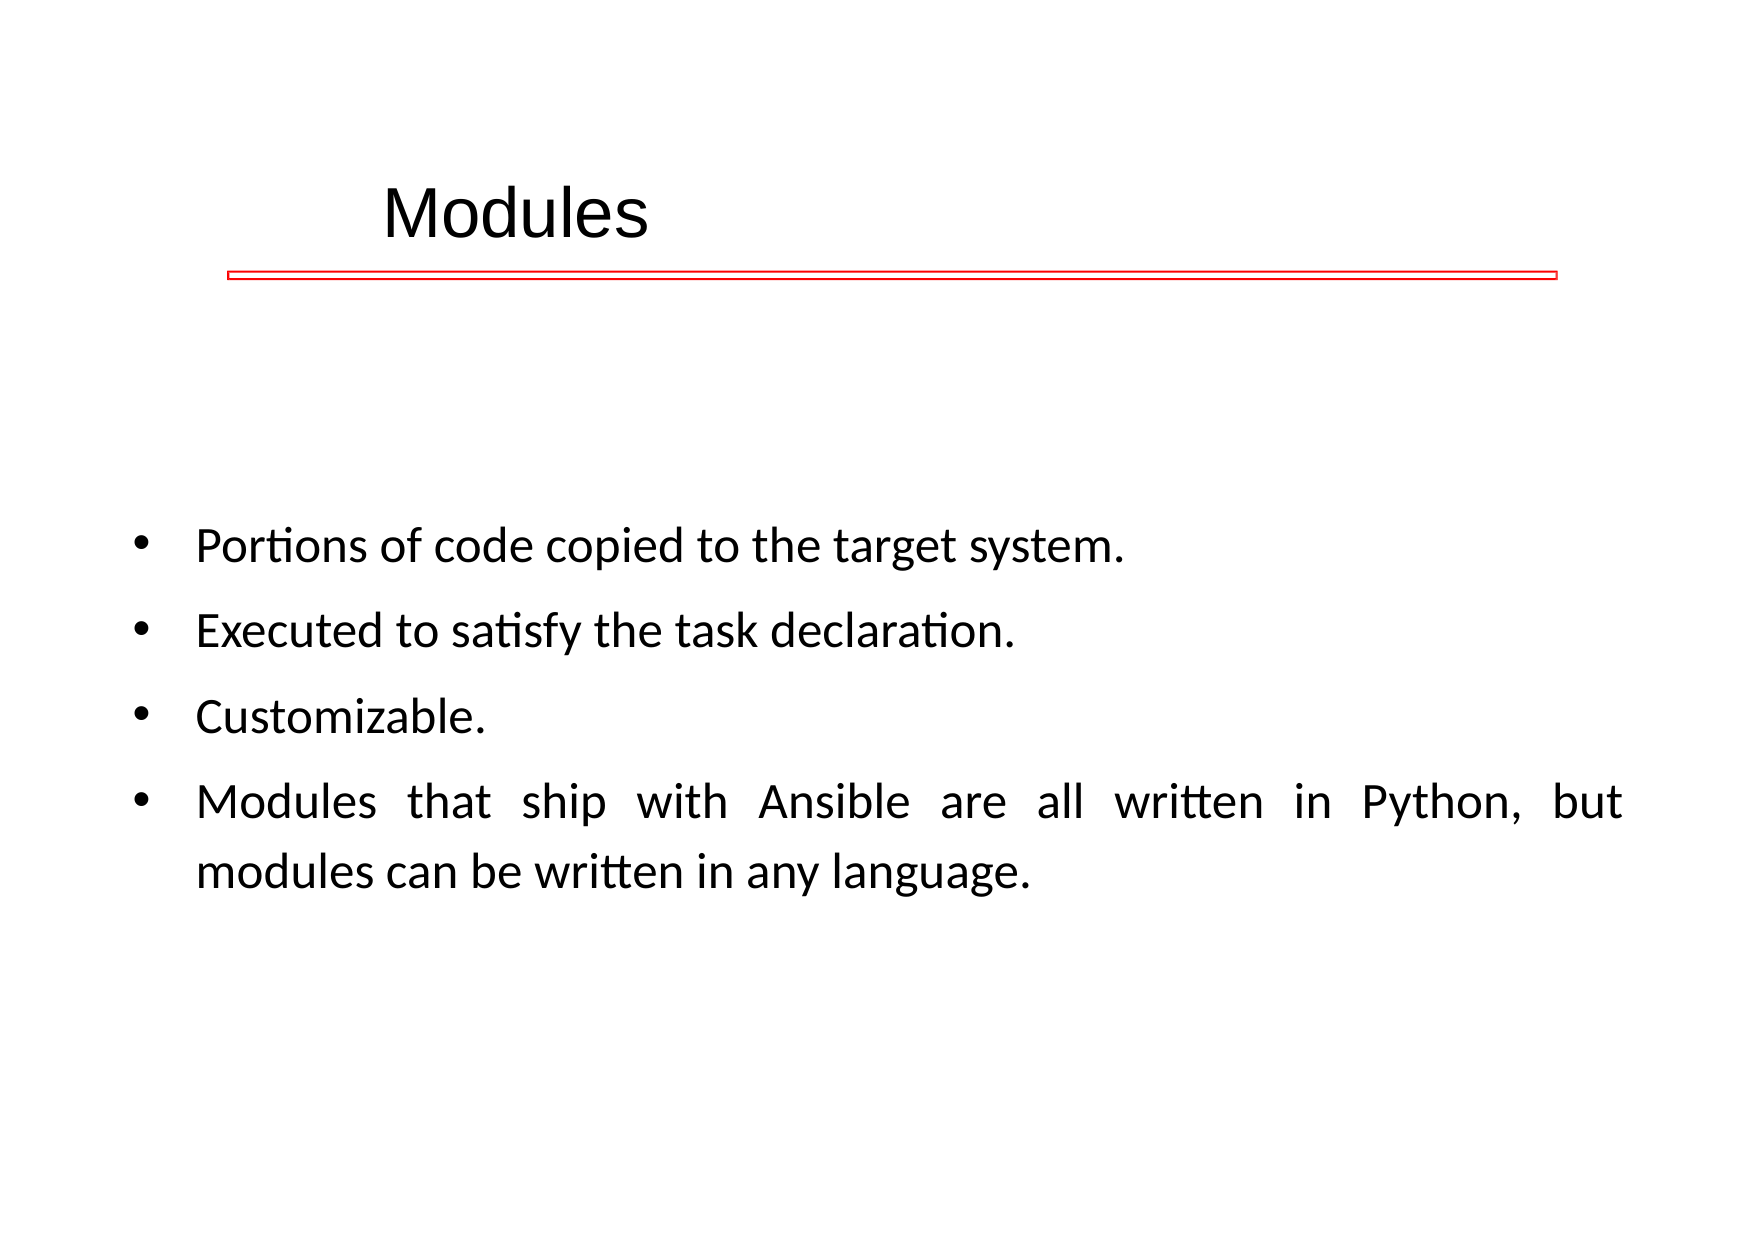

# Modules
Portions of code copied to the target system.
Executed to satisfy the task declaration.
Customizable.
Modules that ship with Ansible are all written in Python, but modules can be written in any language.